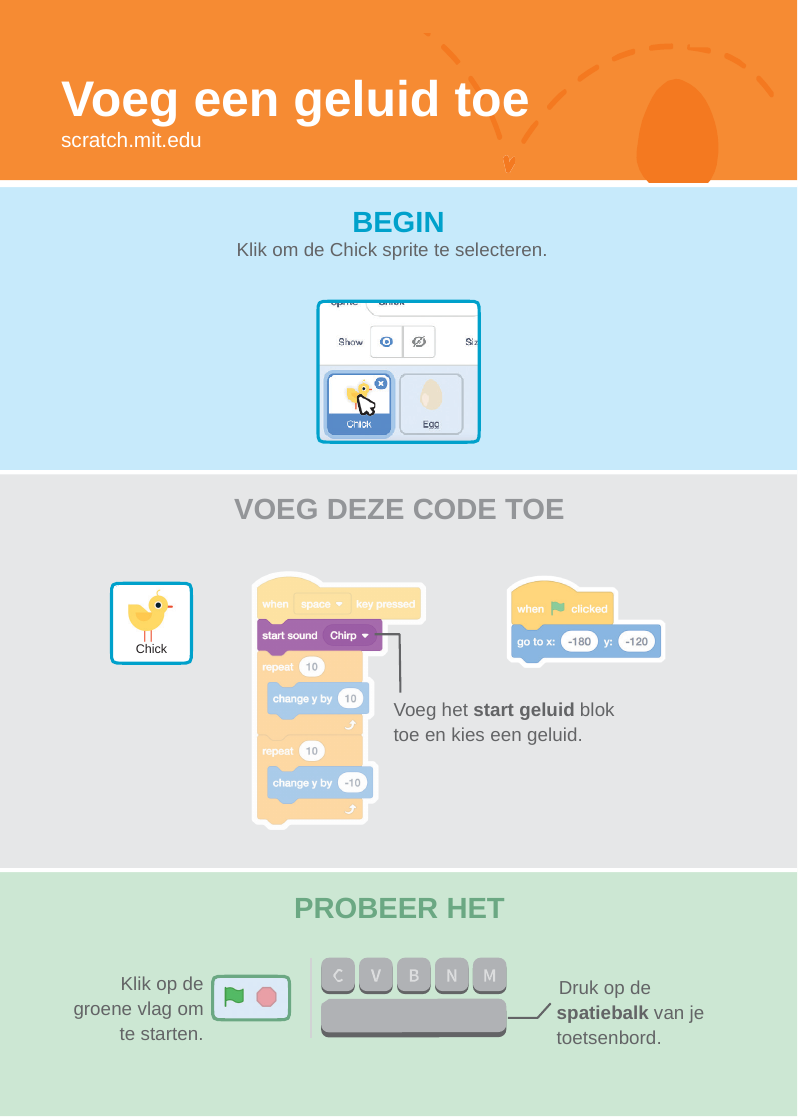

# Voeg een geluid toe
scratch.mit.edu

BEGIN
Klik om de Chick sprite te selecteren.

VOEG DEZE CODE TOE

Chick
Voeg het start geluid blok toe en kies een geluid.

PROBEER HET

Klik op de groene vlag om te starten.

Druk op de spatiebalk van je toetsenbord.